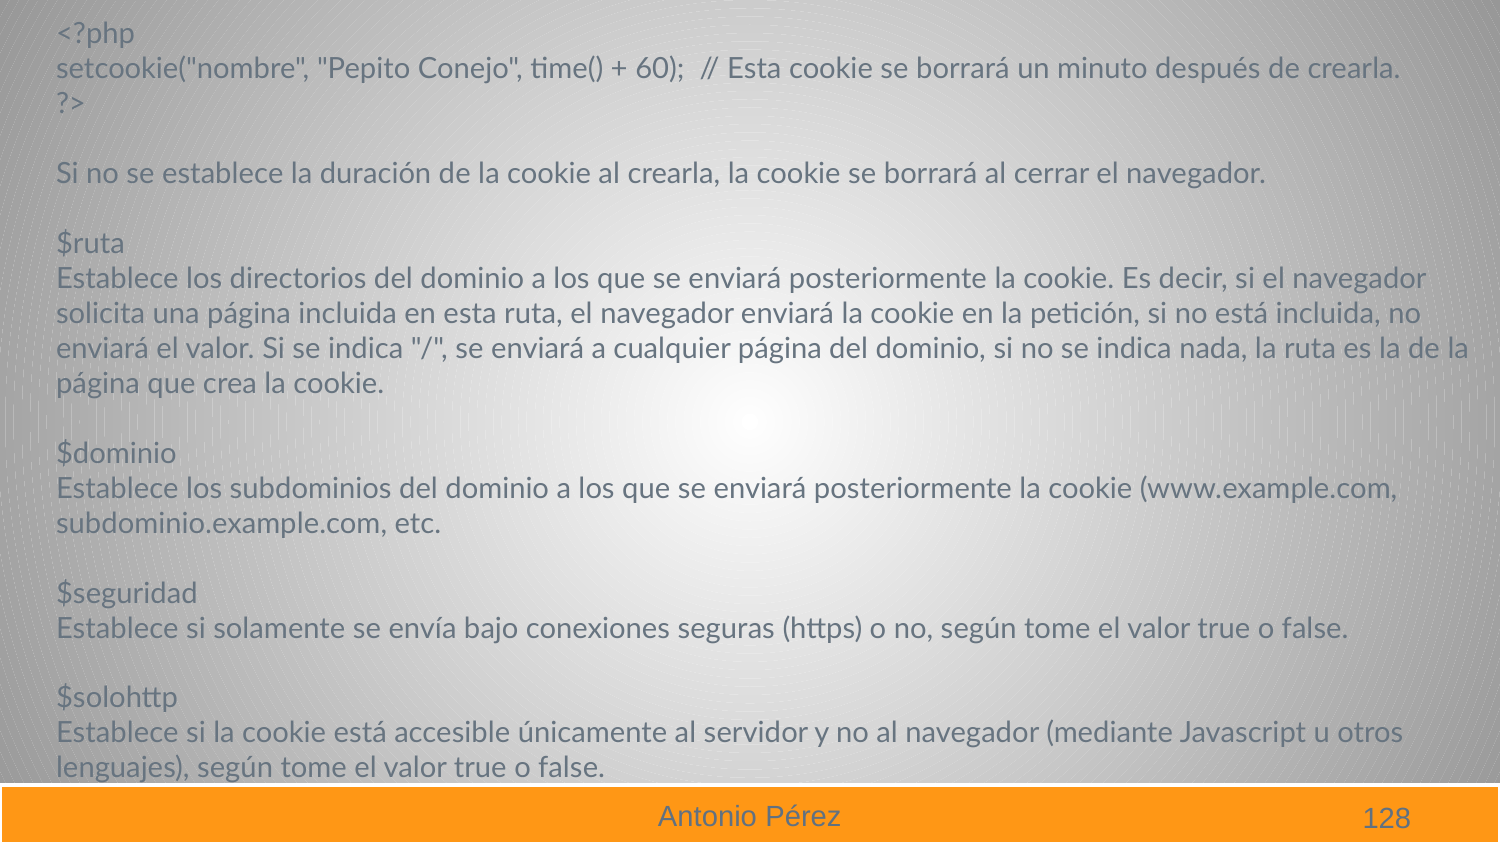

<?php
setcookie("nombre", "Pepito Conejo", time() + 60);  // Esta cookie se borrará un minuto después de crearla.
?>

Si no se establece la duración de la cookie al crearla, la cookie se borrará al cerrar el navegador.

$ruta
Establece los directorios del dominio a los que se enviará posteriormente la cookie. Es decir, si el navegador solicita una página incluida en esta ruta, el navegador enviará la cookie en la petición, si no está incluida, no enviará el valor. Si se indica "/", se enviará a cualquier página del dominio, si no se indica nada, la ruta es la de la página que crea la cookie.

$dominio
Establece los subdominios del dominio a los que se enviará posteriormente la cookie (www.example.com, subdominio.example.com, etc.

$seguridad
Establece si solamente se envía bajo conexiones seguras (https) o no, según tome el valor true o false.

$solohttp
Establece si la cookie está accesible únicamente al servidor y no al navegador (mediante Javascript u otros lenguajes), según tome el valor true o false.
128